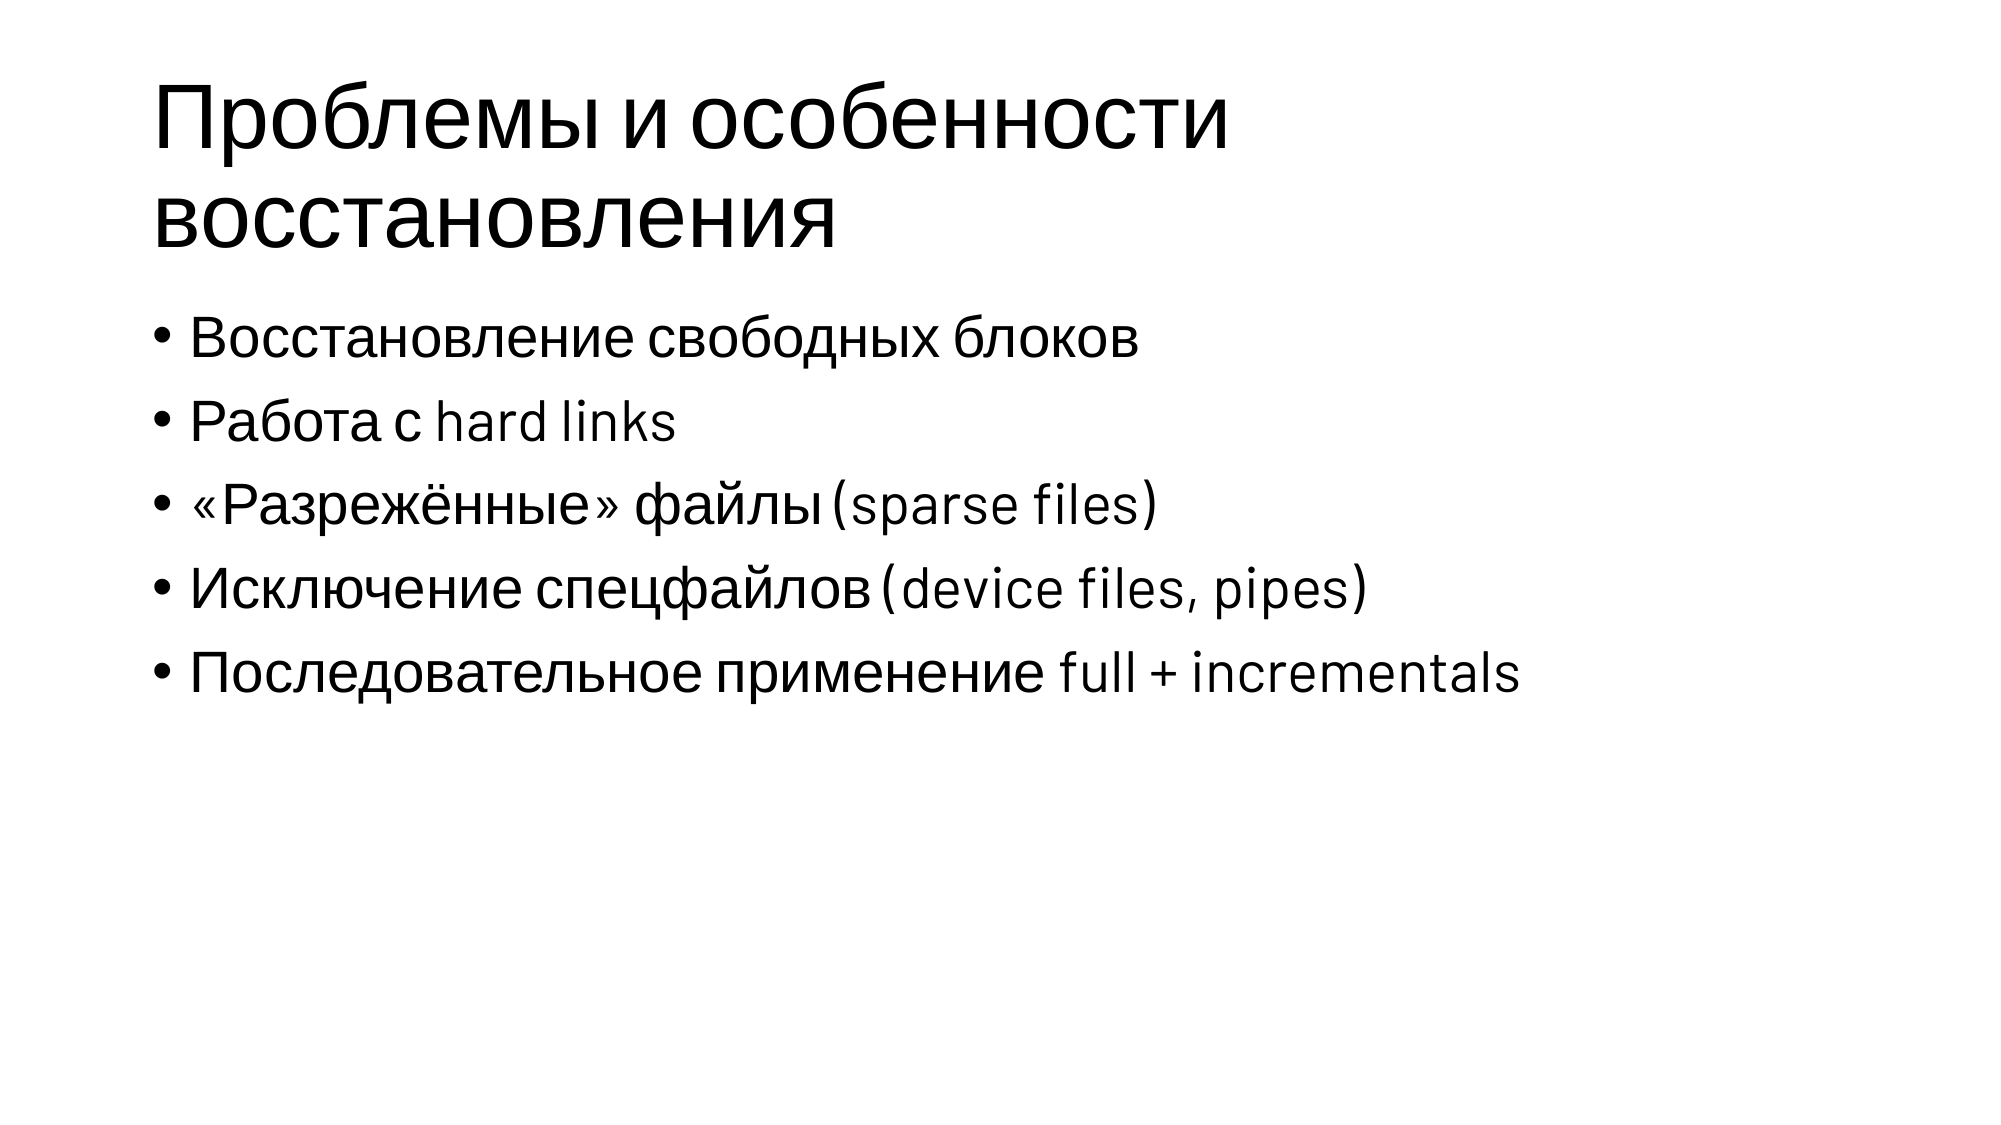

# Проблемы и особенности восстановления
Восстановление свободных блоков
Работа с hard links
«Разрежённые» файлы (sparse files)
Исключение спецфайлов (device files, pipes)
Последовательное применение full + incrementals